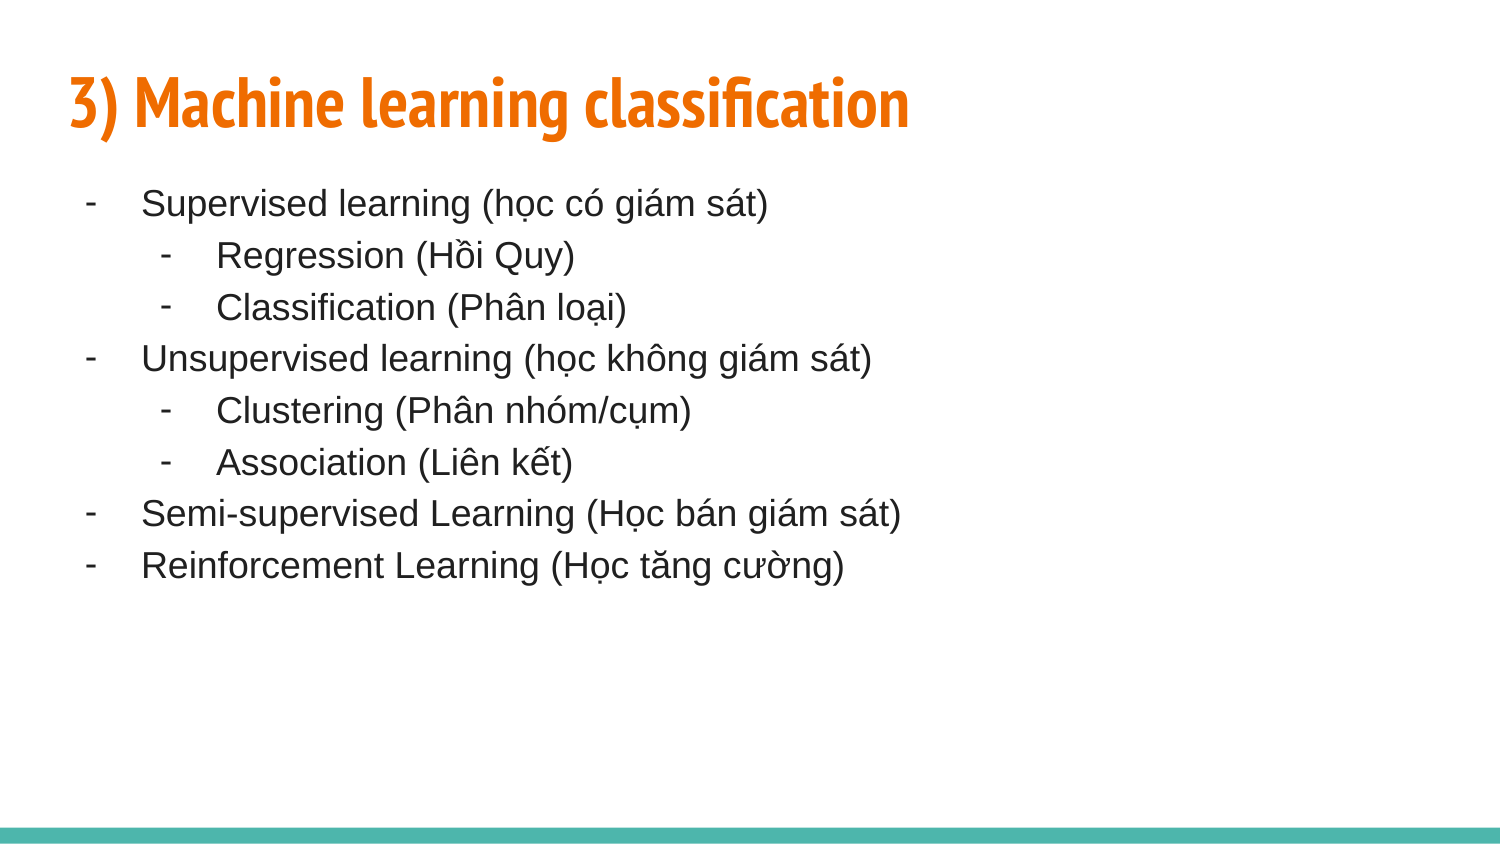

# 3) Machine learning classification
Supervised learning (học có giám sát)
Regression (Hồi Quy)
Classification (Phân loại)
Unsupervised learning (học không giám sát)
Clustering (Phân nhóm/cụm)
Association (Liên kết)
Semi-supervised Learning (Học bán giám sát)
Reinforcement Learning (Học tăng cường)